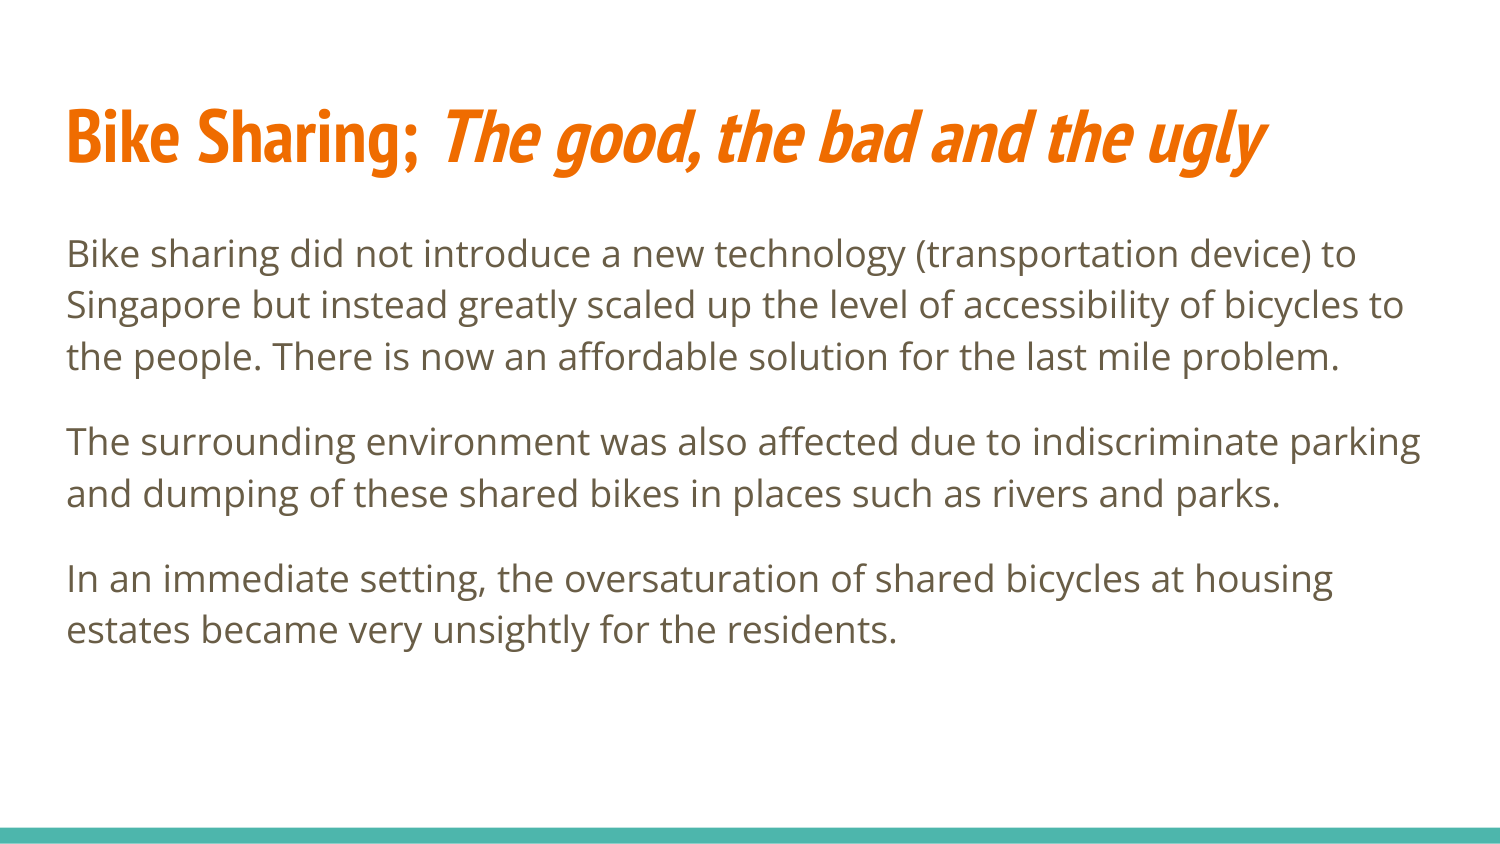

# Bike Sharing; The good, the bad and the ugly
Bike sharing did not introduce a new technology (transportation device) to Singapore but instead greatly scaled up the level of accessibility of bicycles to the people. There is now an affordable solution for the last mile problem.
The surrounding environment was also affected due to indiscriminate parking and dumping of these shared bikes in places such as rivers and parks.
In an immediate setting, the oversaturation of shared bicycles at housing estates became very unsightly for the residents.